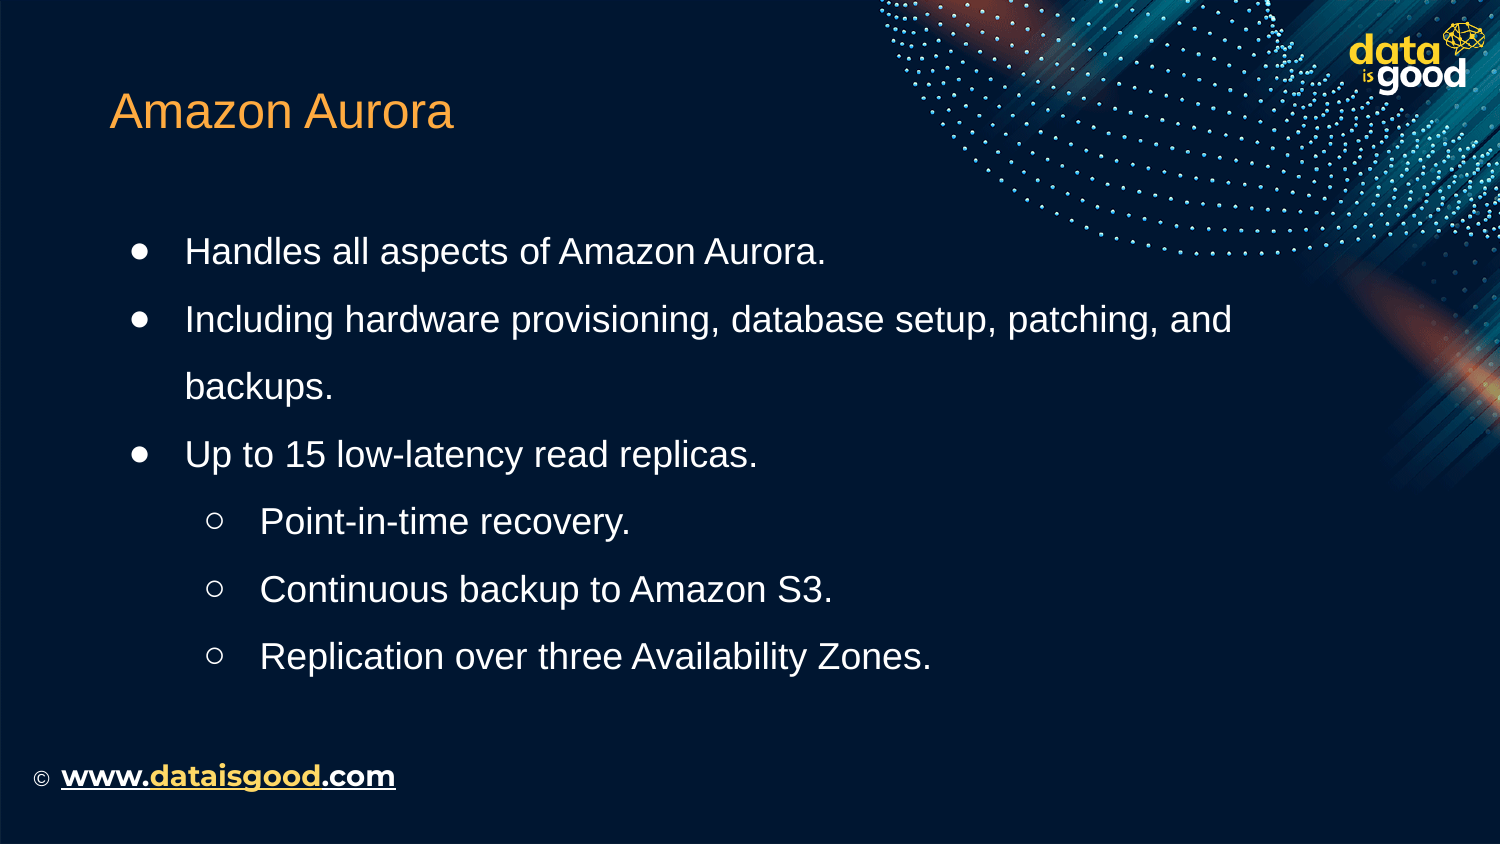

# Amazon Aurora
Handles all aspects of Amazon Aurora.
Including hardware provisioning, database setup, patching, and backups.
Up to 15 low-latency read replicas.
Point-in-time recovery.
Continuous backup to Amazon S3.
Replication over three Availability Zones.